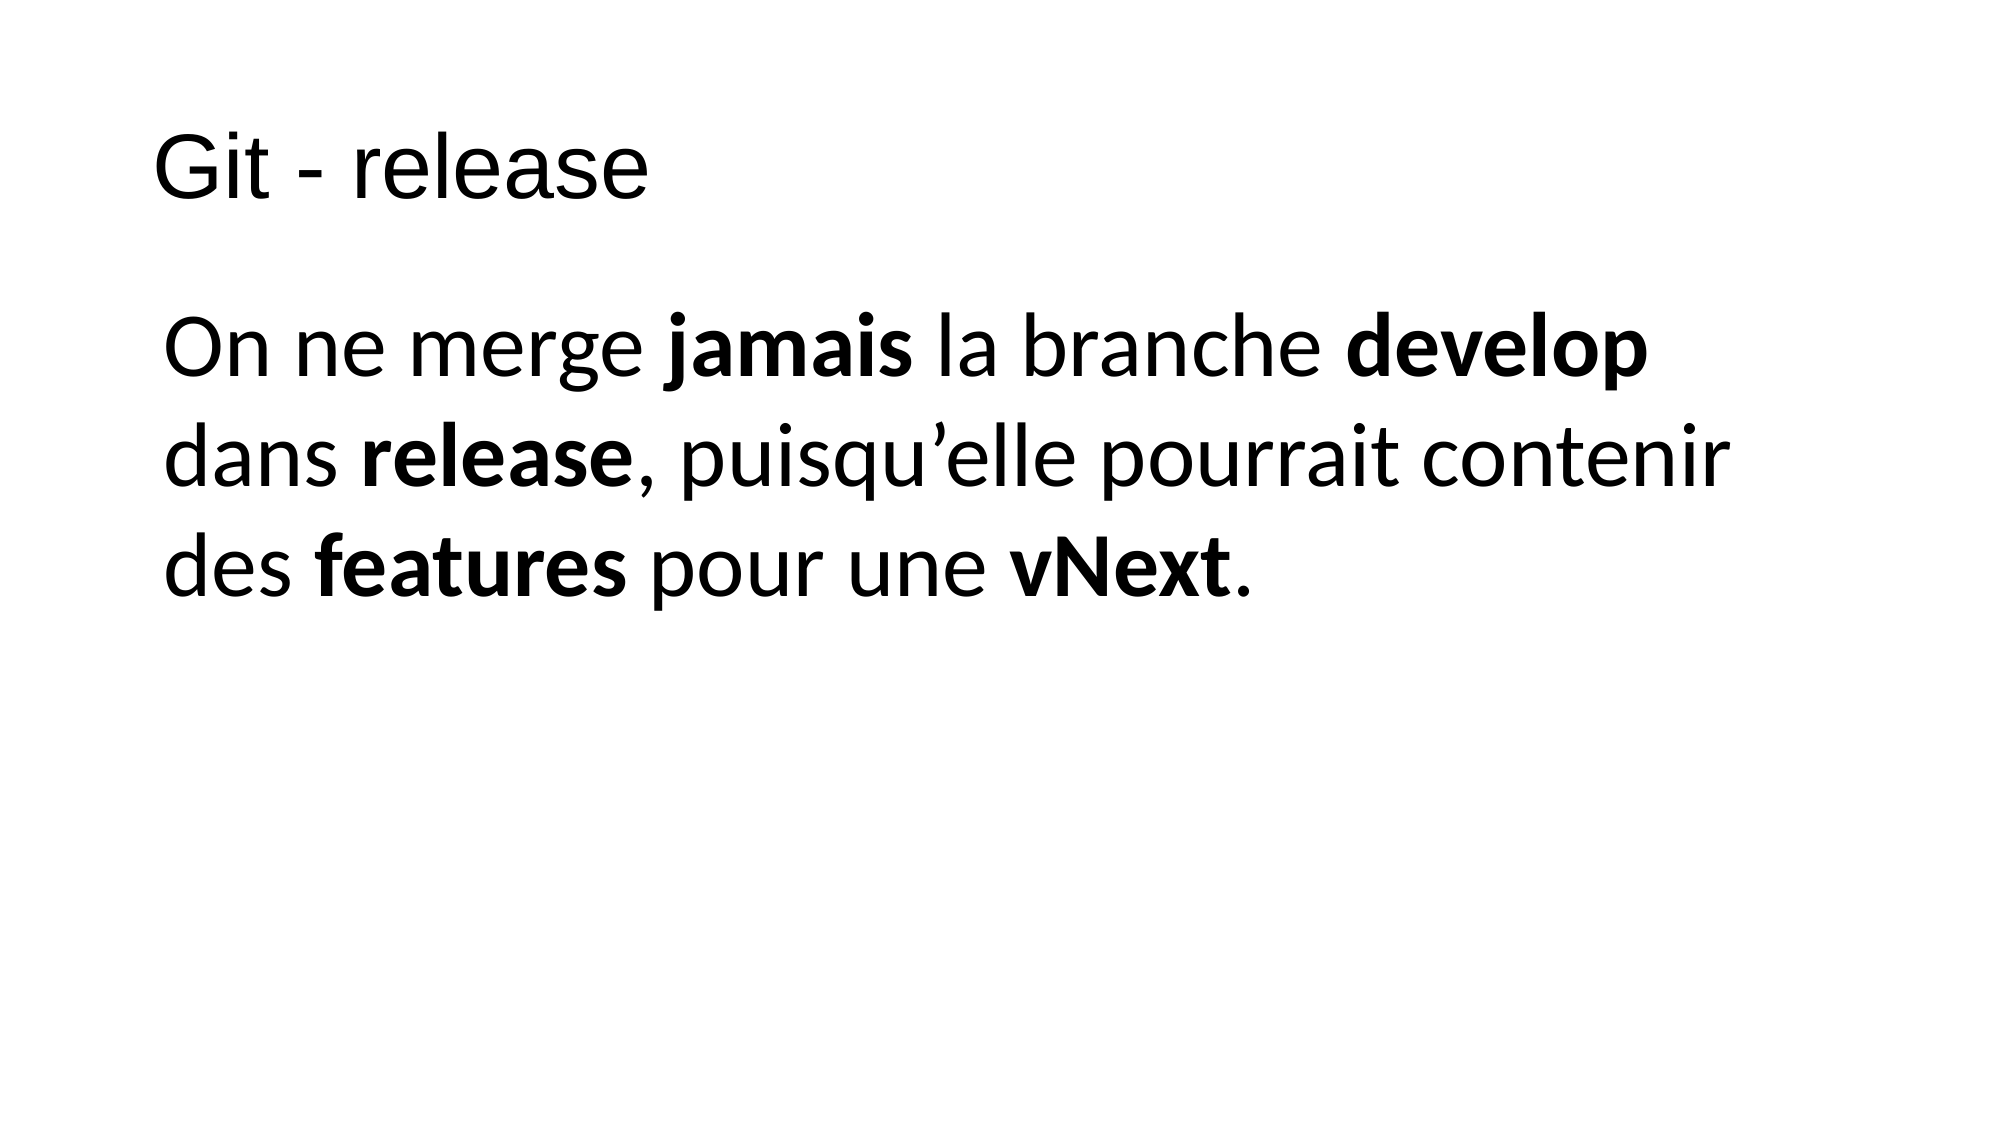

# Git - release
On ne merge jamais la branche develop dans release, puisqu’elle pourrait contenir des features pour une vNext.